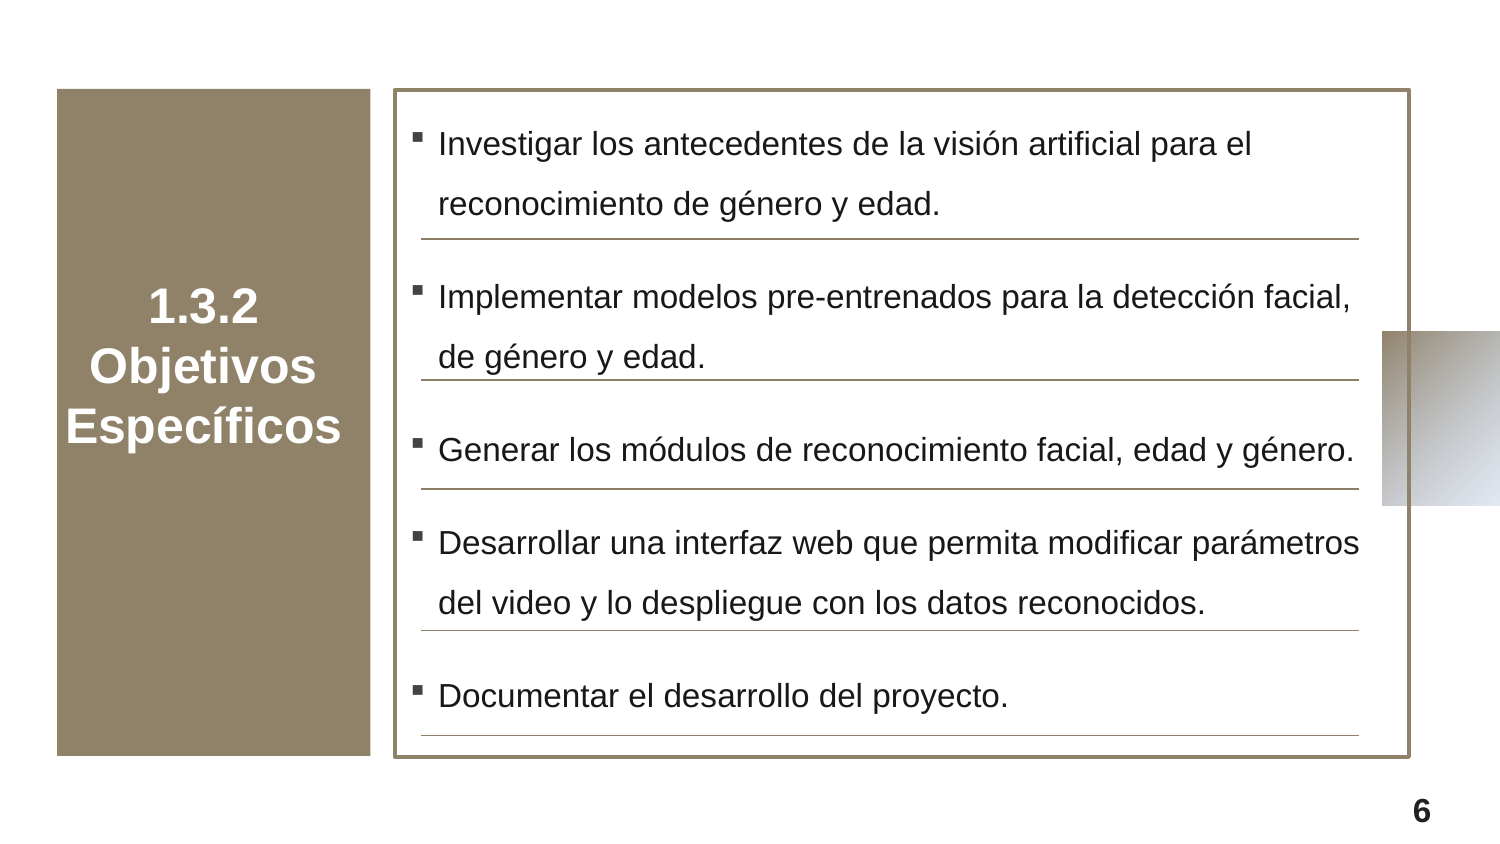

Investigar los antecedentes de la visión artificial para el reconocimiento de género y edad.
Implementar modelos pre-entrenados para la detección facial, de género y edad.
Generar los módulos de reconocimiento facial, edad y género.
Desarrollar una interfaz web que permita modificar parámetros del video y lo despliegue con los datos reconocidos.
Documentar el desarrollo del proyecto.

# 1.3.2 Objetivos Específicos

6